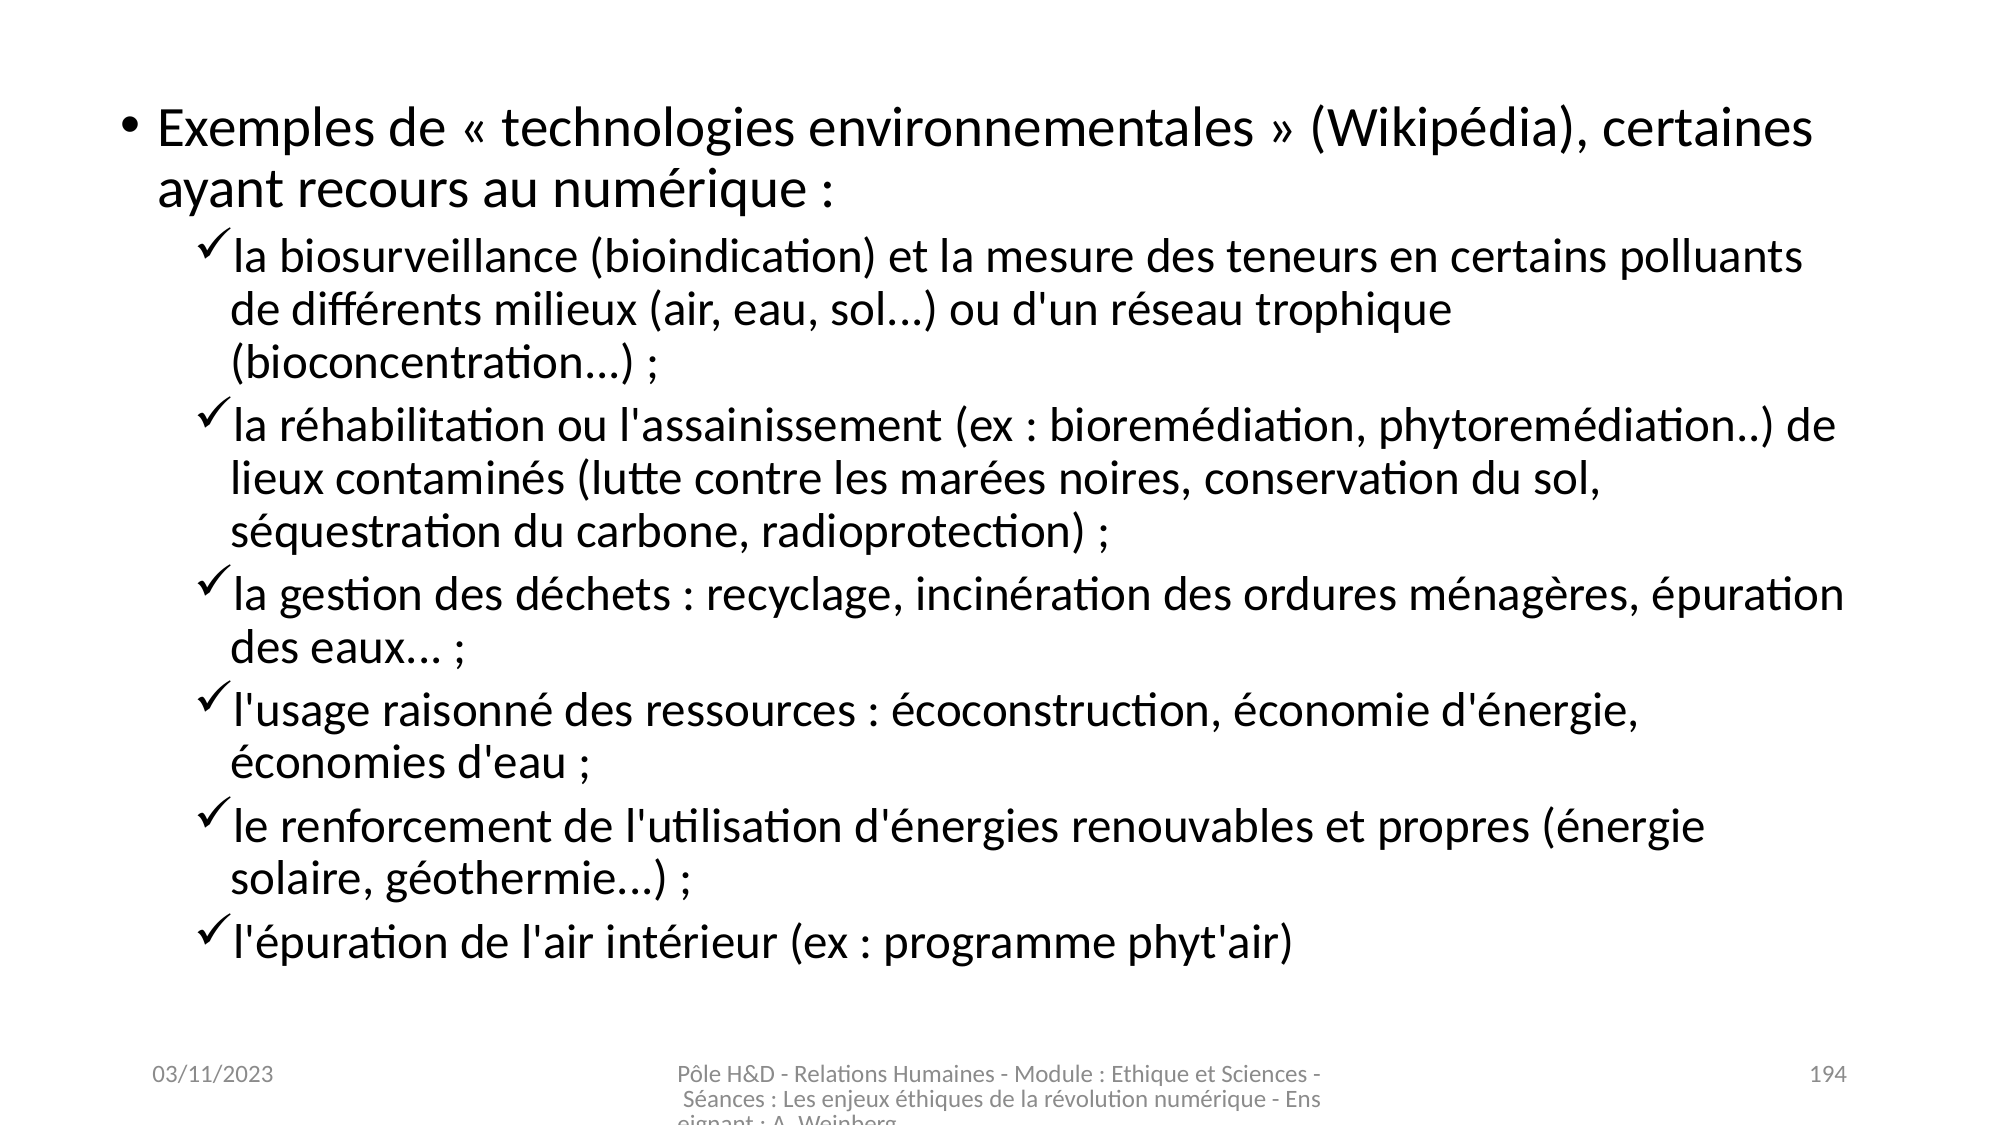

Exemples de « technologies environnementales » (Wikipédia), certaines ayant recours au numérique :
la biosurveillance (bioindication) et la mesure des teneurs en certains polluants de différents milieux (air, eau, sol...) ou d'un réseau trophique (bioconcentration...) ;
la réhabilitation ou l'assainissement (ex : bioremédiation, phytoremédiation..) de lieux contaminés (lutte contre les marées noires, conservation du sol, séquestration du carbone, radioprotection) ;
la gestion des déchets : recyclage, incinération des ordures ménagères, épuration des eaux... ;
l'usage raisonné des ressources : écoconstruction, économie d'énergie, économies d'eau ;
le renforcement de l'utilisation d'énergies renouvables et propres (énergie solaire, géothermie...) ;
l'épuration de l'air intérieur (ex : programme phyt'air)
03/11/2023
Pôle H&D - Relations Humaines - Module : Ethique et Sciences - Séances : Les enjeux éthiques de la révolution numérique - Enseignant : A. Weinberg
194